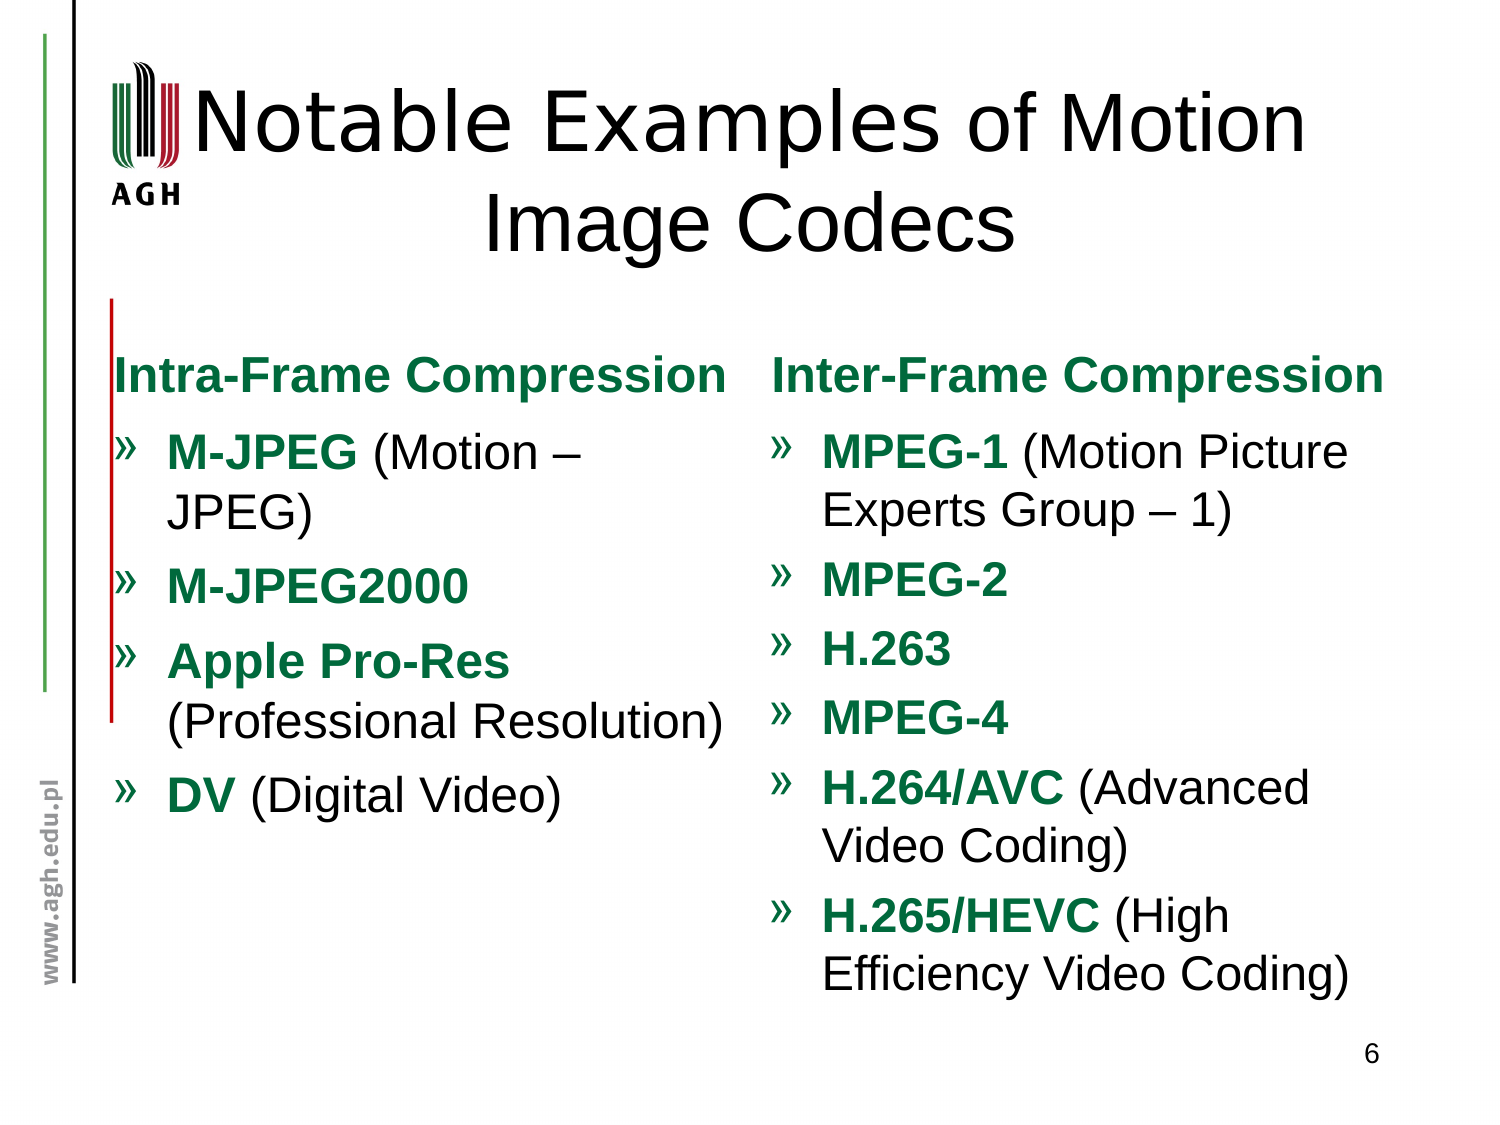

# Notable Examples of Motion Image Codecs
Intra-Frame Compression
Inter-Frame Compression
M-JPEG (Motion – JPEG)
M-JPEG2000
Apple Pro-Res (Professional Resolution)
DV (Digital Video)
MPEG-1 (Motion Picture Experts Group – 1)
MPEG-2
H.263
MPEG-4
H.264/AVC (Advanced Video Coding)
H.265/HEVC (High Efficiency Video Coding)
6